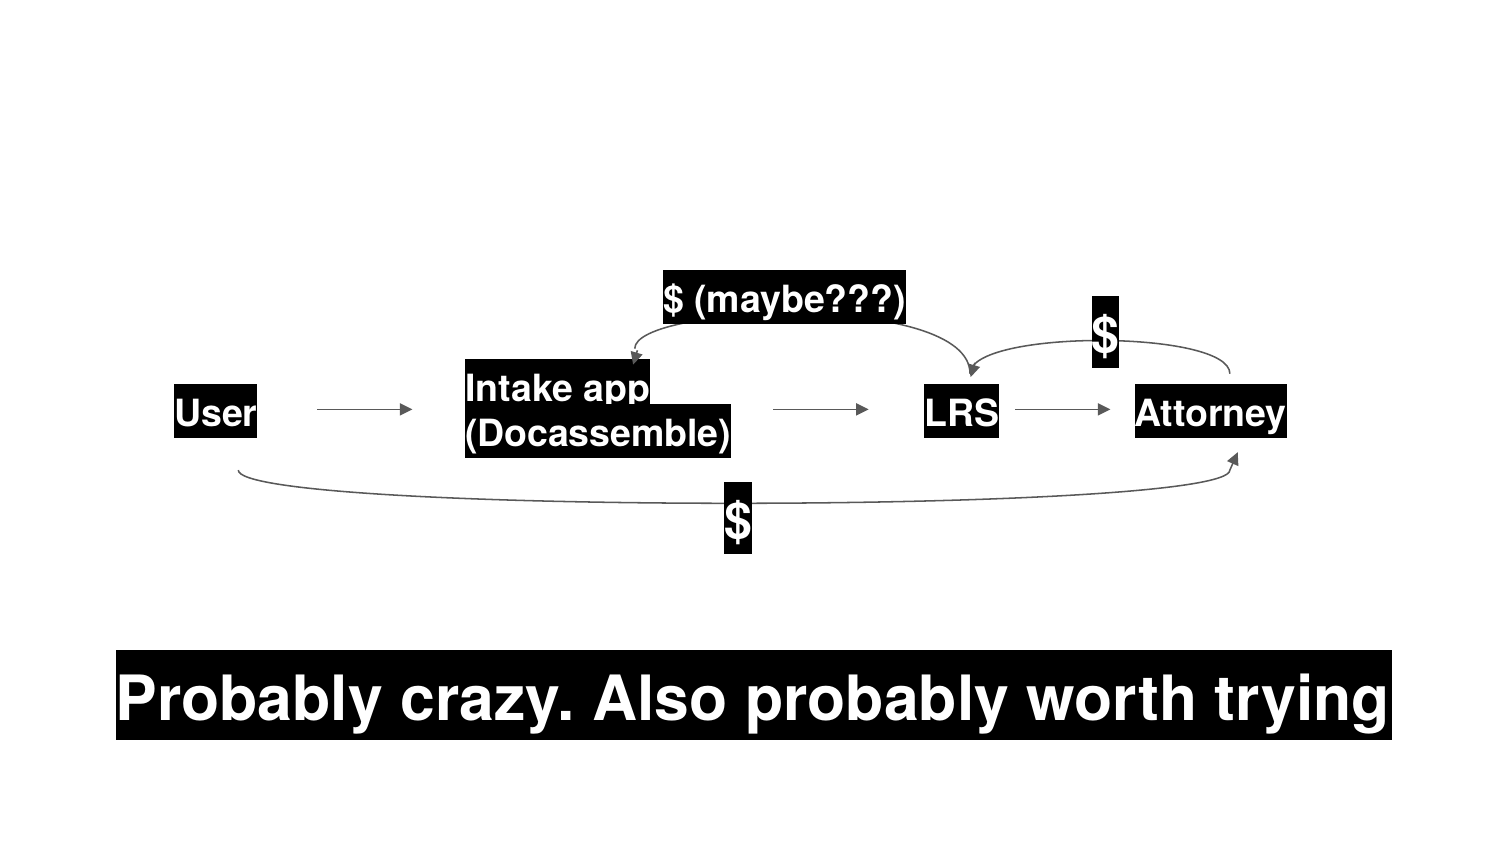

$ (maybe???)
$
Intake app (Docassemble)
User
LRS
Attorney
$

Probably crazy. Also probably worth trying